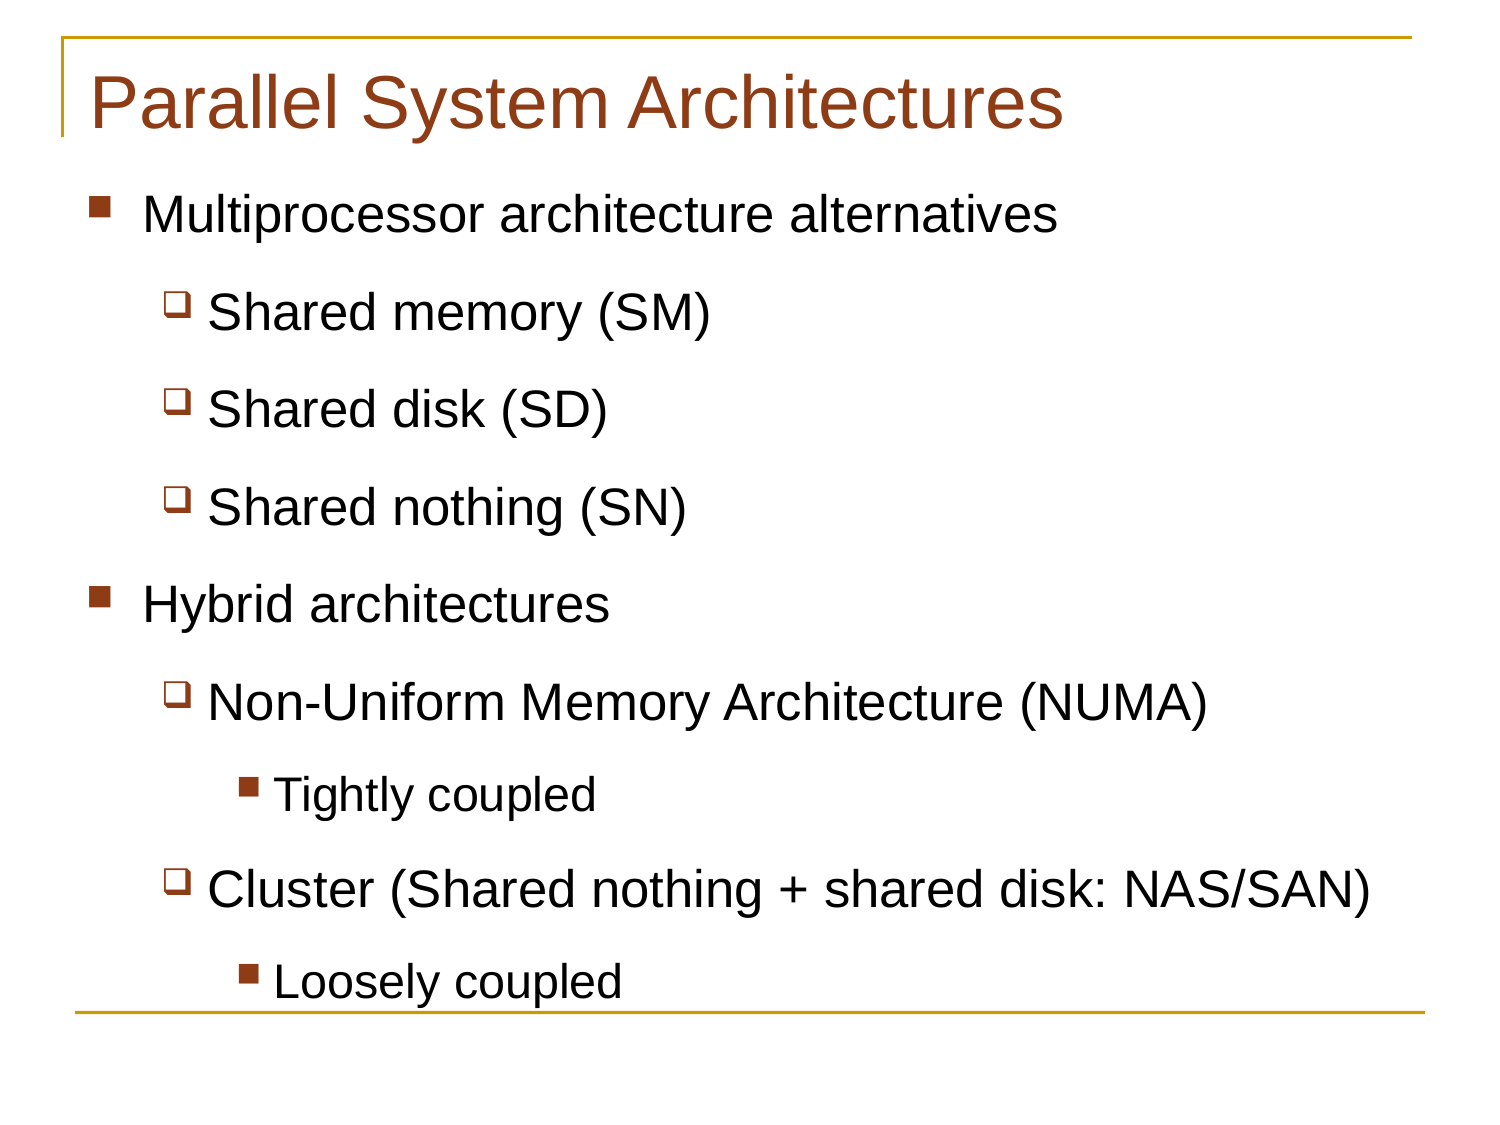

# Parallel System Architectures
Multiprocessor architecture alternatives
Shared memory (SM)
Shared disk (SD)
Shared nothing (SN)
Hybrid architectures
Non-Uniform Memory Architecture (NUMA)
Tightly coupled
Cluster (Shared nothing + shared disk: NAS/SAN)
Loosely coupled